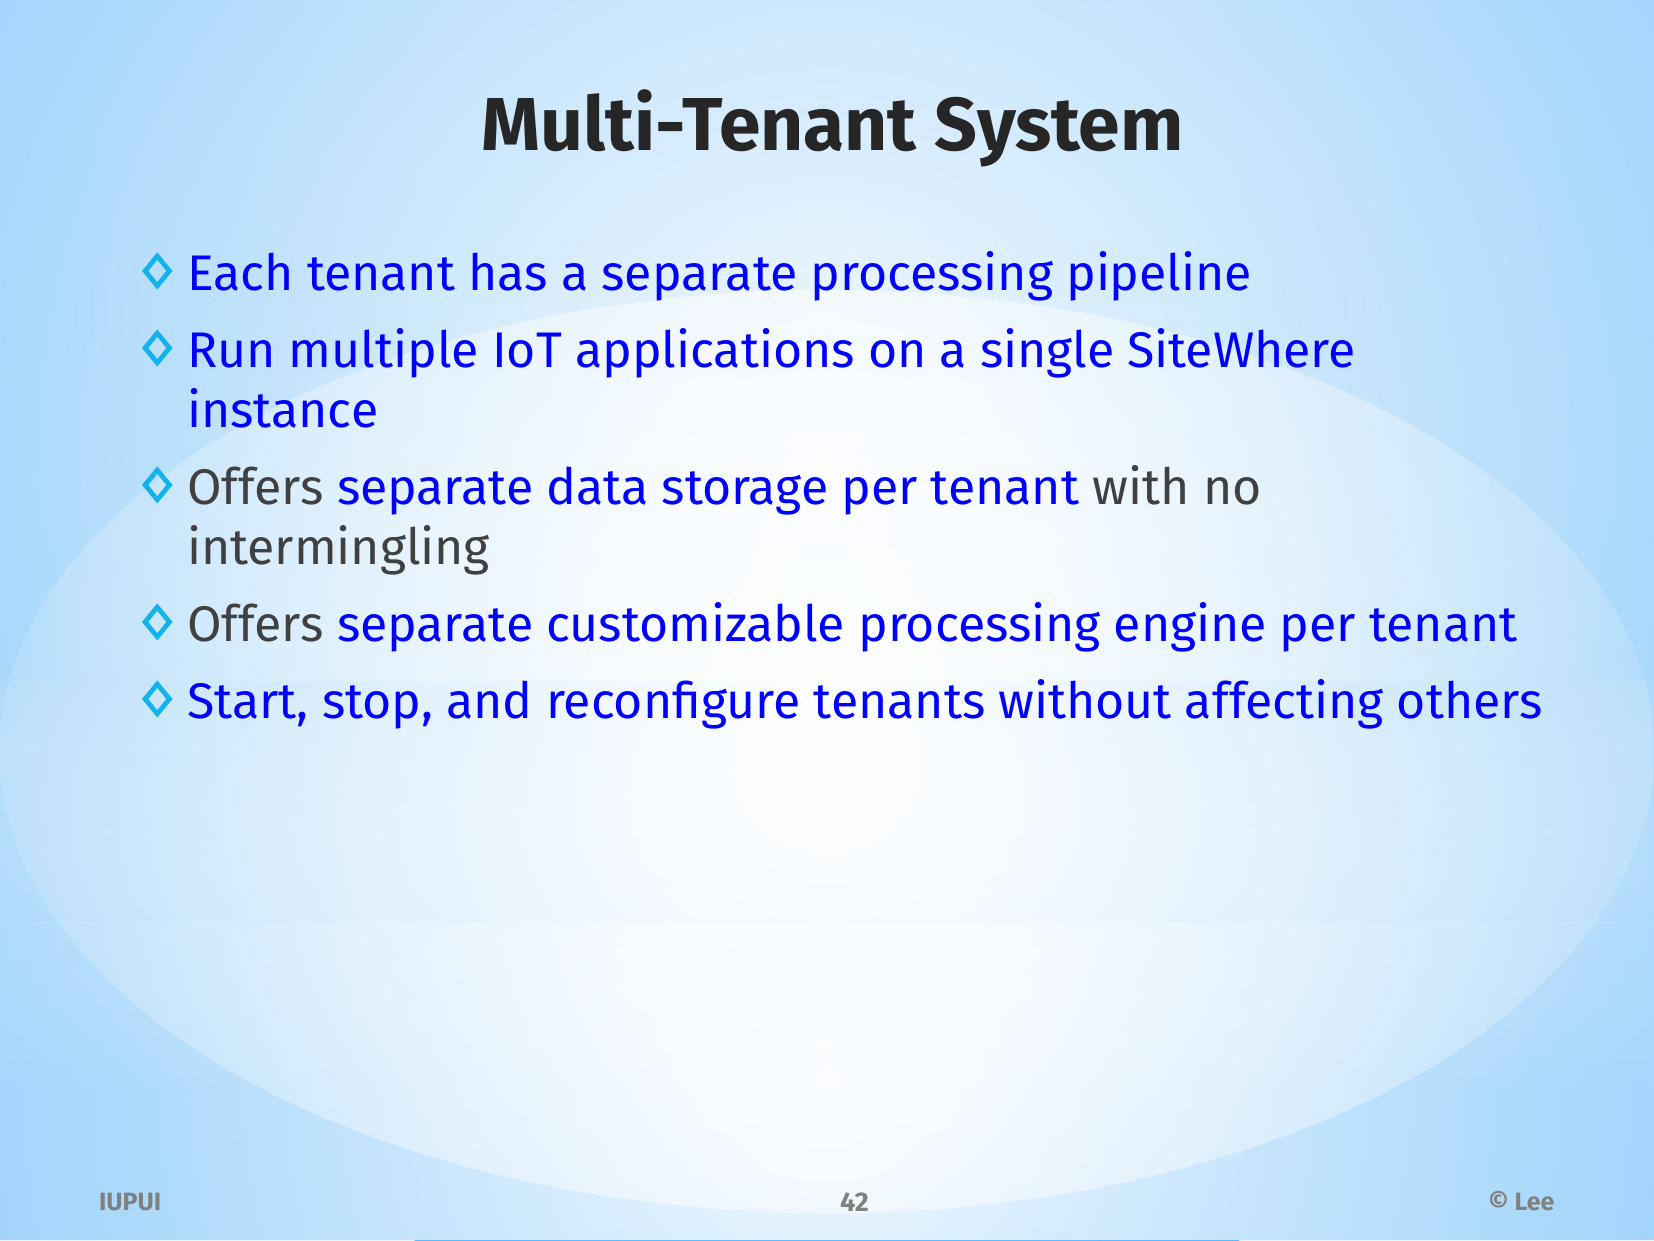

# Multi-Tenant System
Each tenant has a separate processing pipeline
Run multiple IoT applications on a single SiteWhere instance
Offers separate data storage per tenant with no intermingling
Offers separate customizable processing engine per tenant
Start, stop, and reconfigure tenants without affecting others

IUPUI
42
© Lee